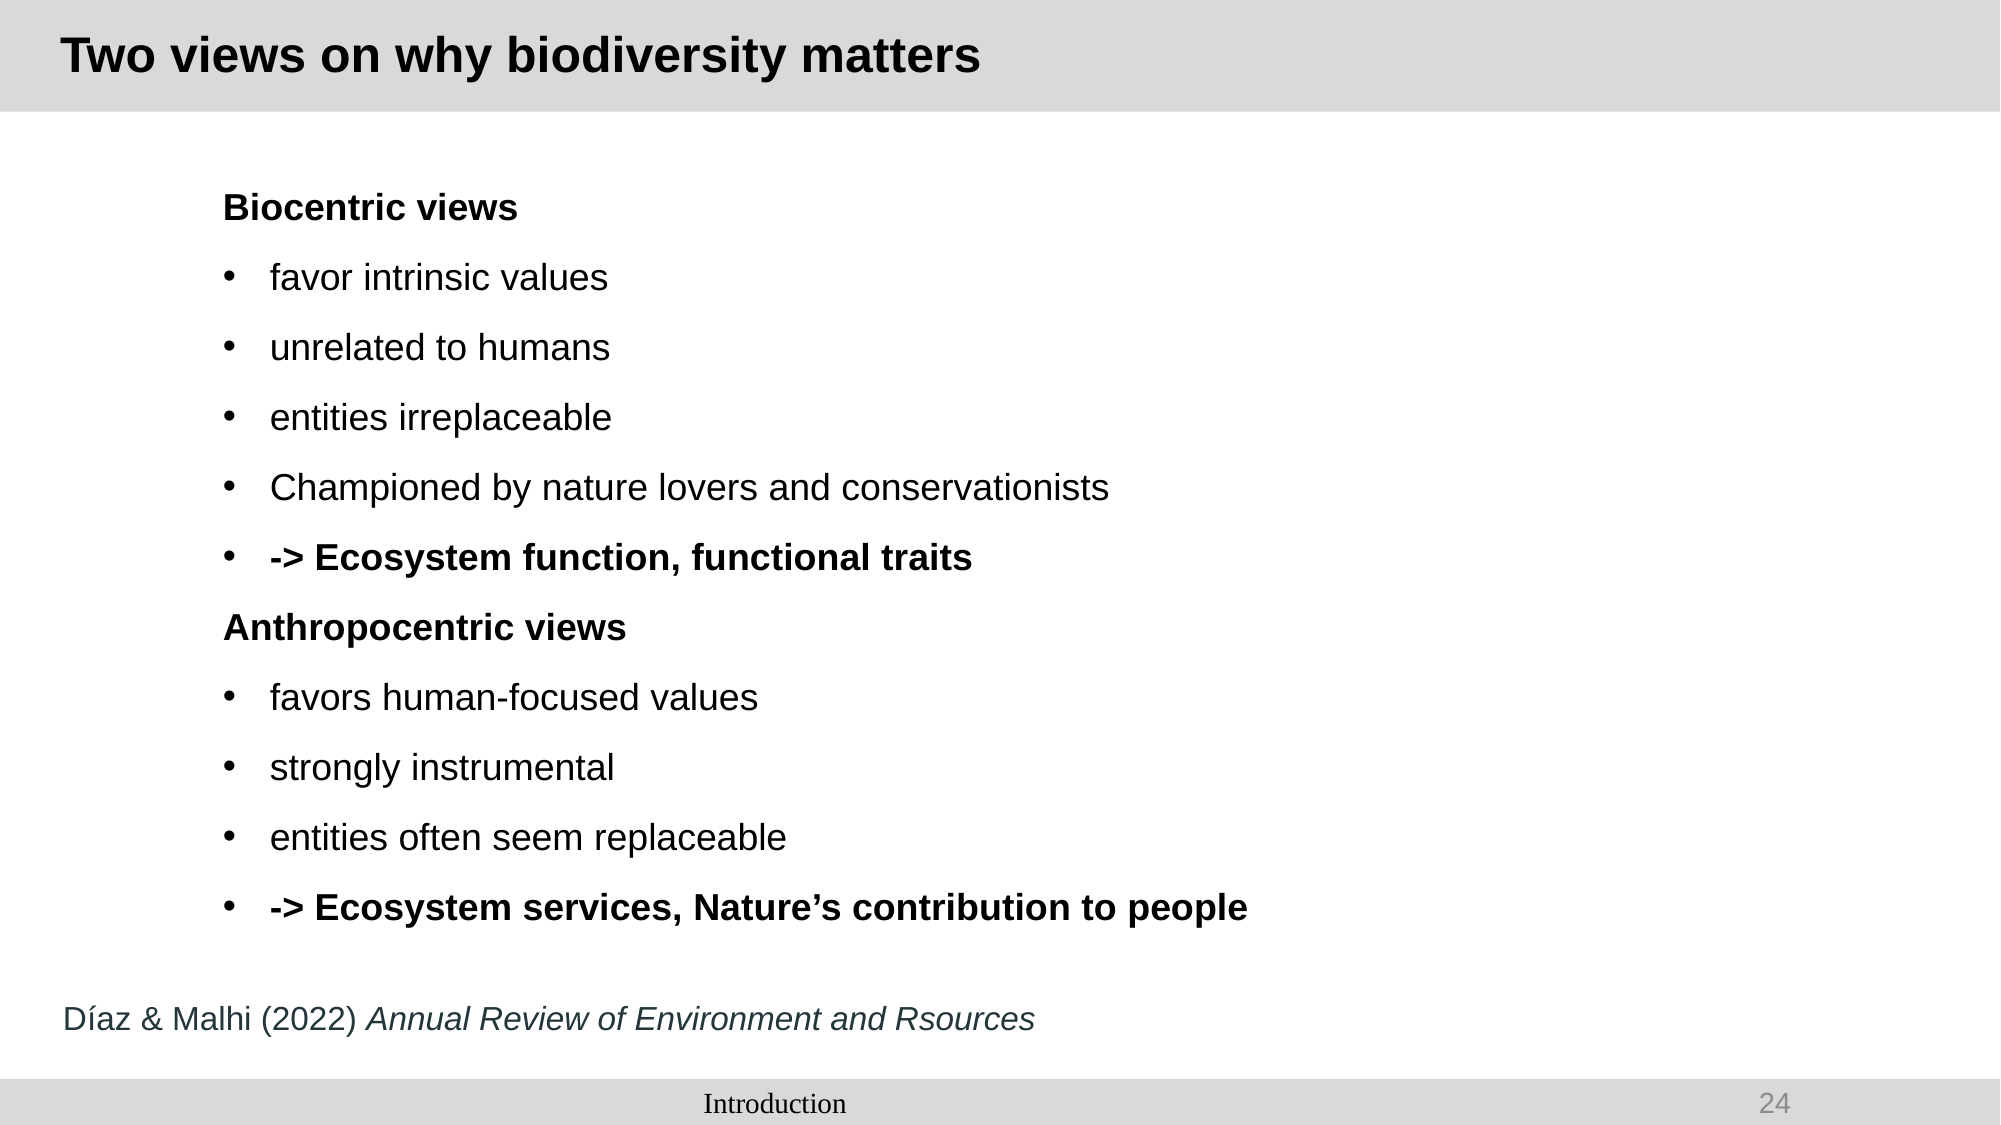

# Two views on why biodiversity matters
Biocentric views
favor intrinsic values
unrelated to humans
entities irreplaceable
Championed by nature lovers and conservationists
-> Ecosystem function, functional traits
Anthropocentric views
favors human-focused values
strongly instrumental
entities often seem replaceable
-> Ecosystem services, Nature’s contribution to people
Díaz & Malhi (2022) Annual Review of Environment and Rsources
Introduction
24